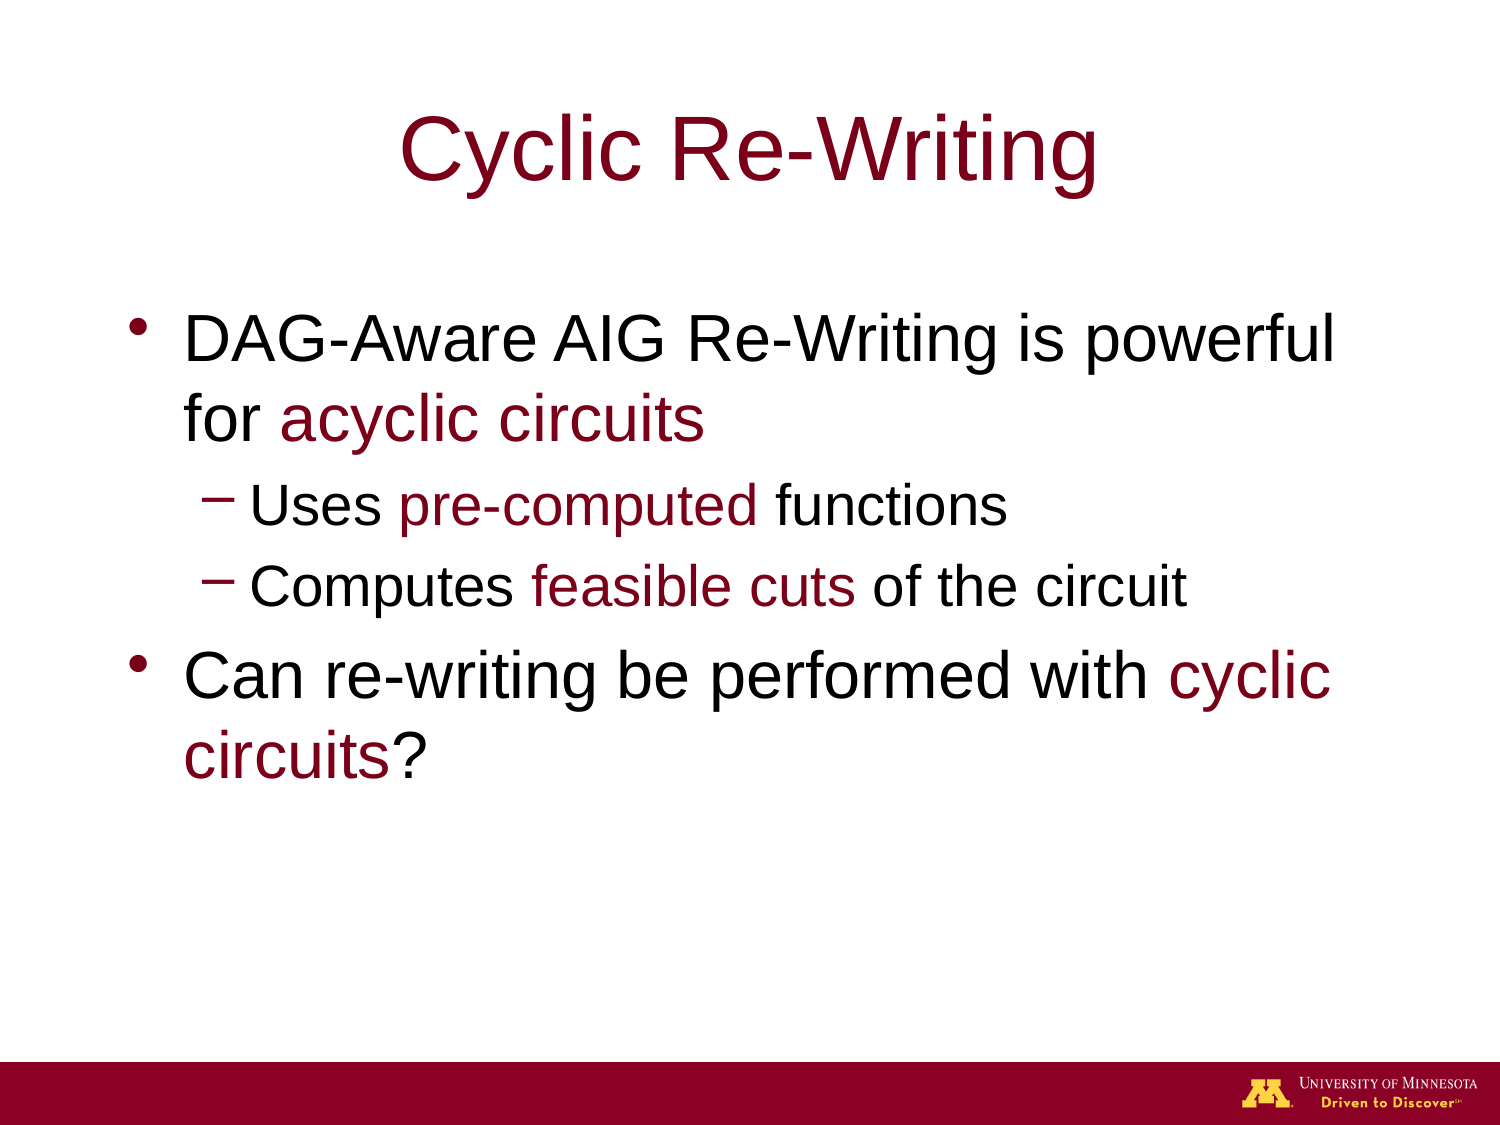

# Cyclic Re-Writing
DAG-Aware AIG Re-Writing is powerful for acyclic circuits
Uses pre-computed functions
Computes feasible cuts of the circuit
Can re-writing be performed with cyclic circuits?